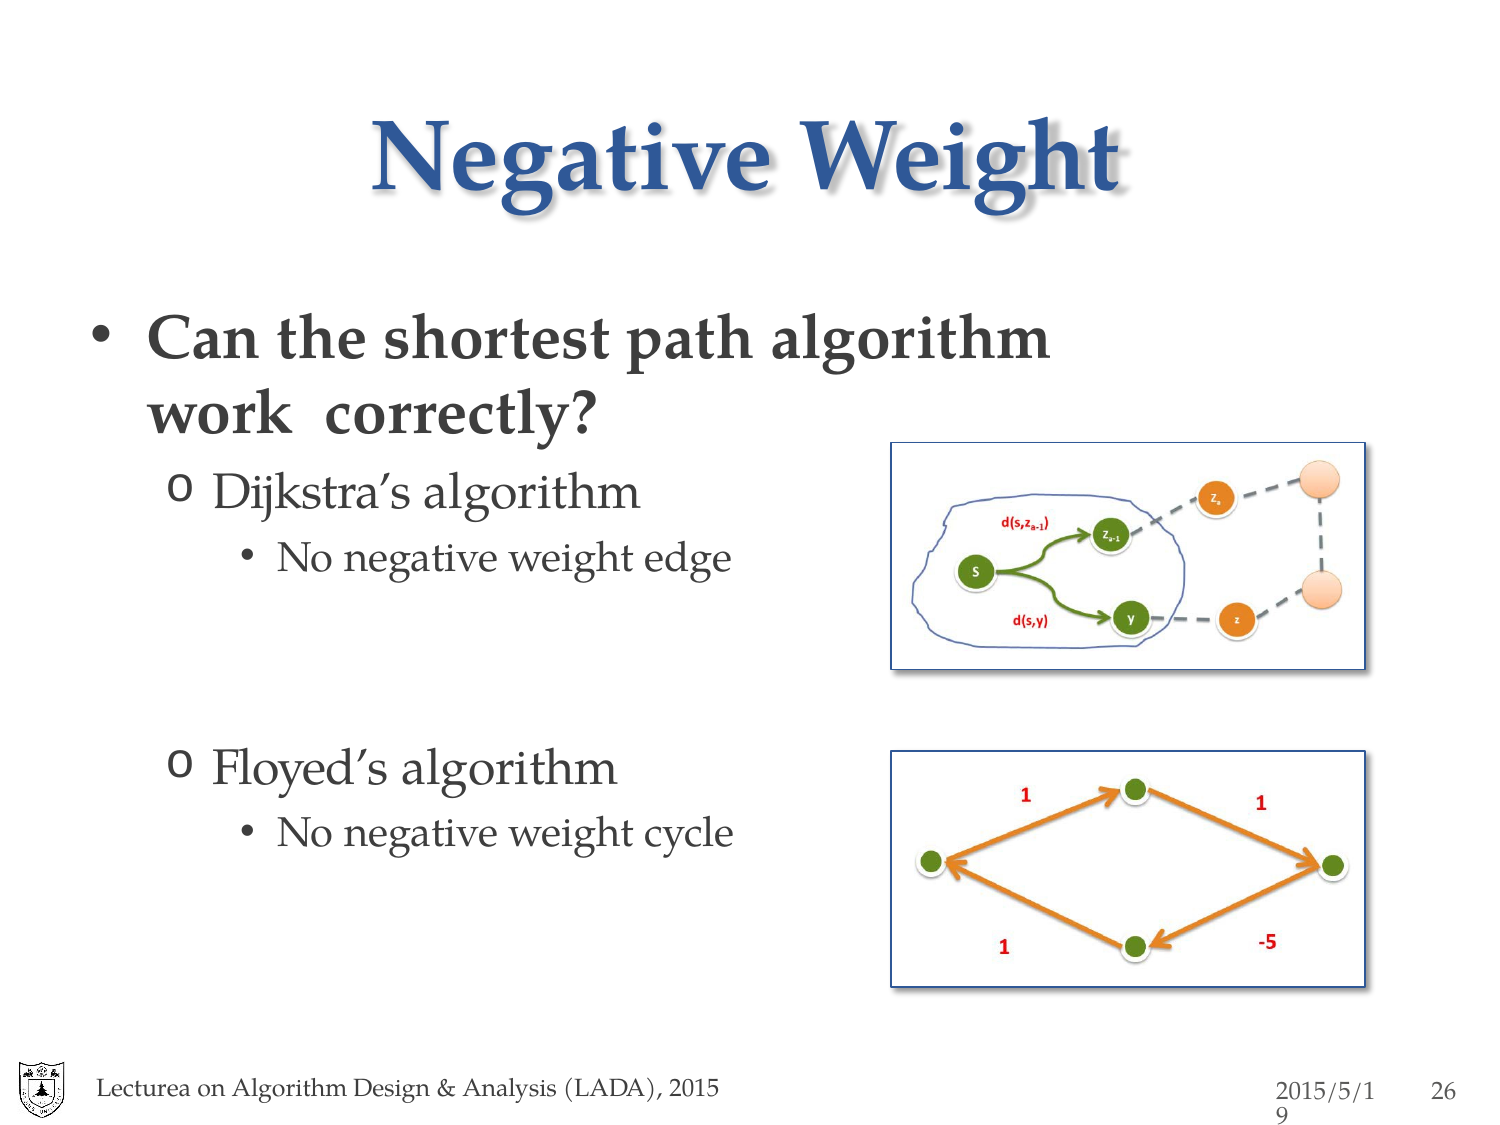

# Negative Weight
Can the shortest path algorithm work  correctly?
Dijkstra’s algorithm
No negative weight edge

Floyed’s algorithm
No negative weight cycle

Lecturea on Algorithm Design & Analysis (LADA), 2015
2015/5/19
26